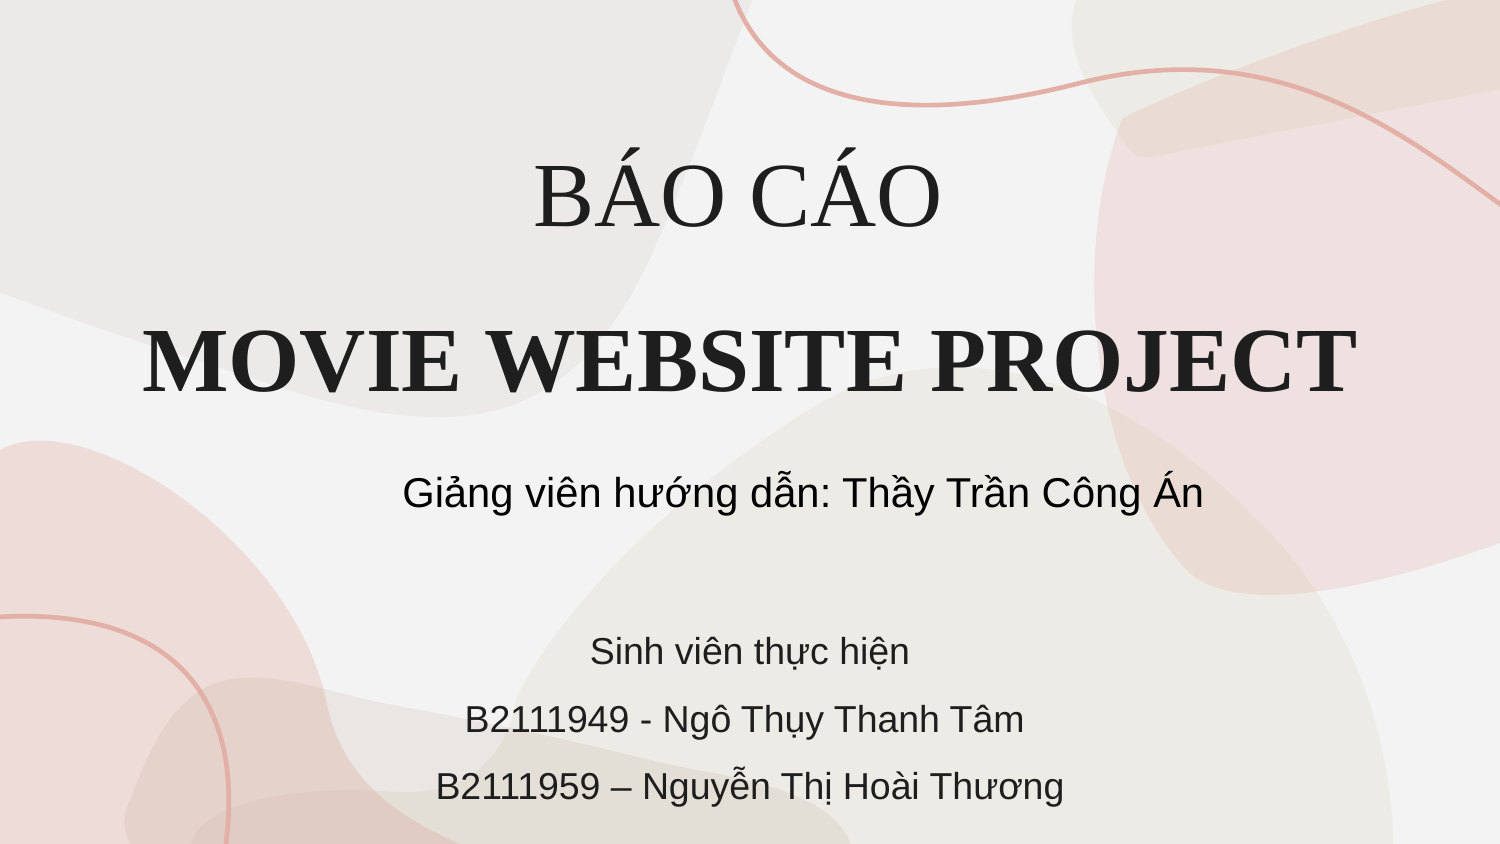

# BÁO CÁO MOVIE WEBSITE PROJECT
Giảng viên hướng dẫn: Thầy Trần Công Án
Sinh viên thực hiện
B2111949 - Ngô Thụy Thanh Tâm
B2111959 – Nguyễn Thị Hoài Thương